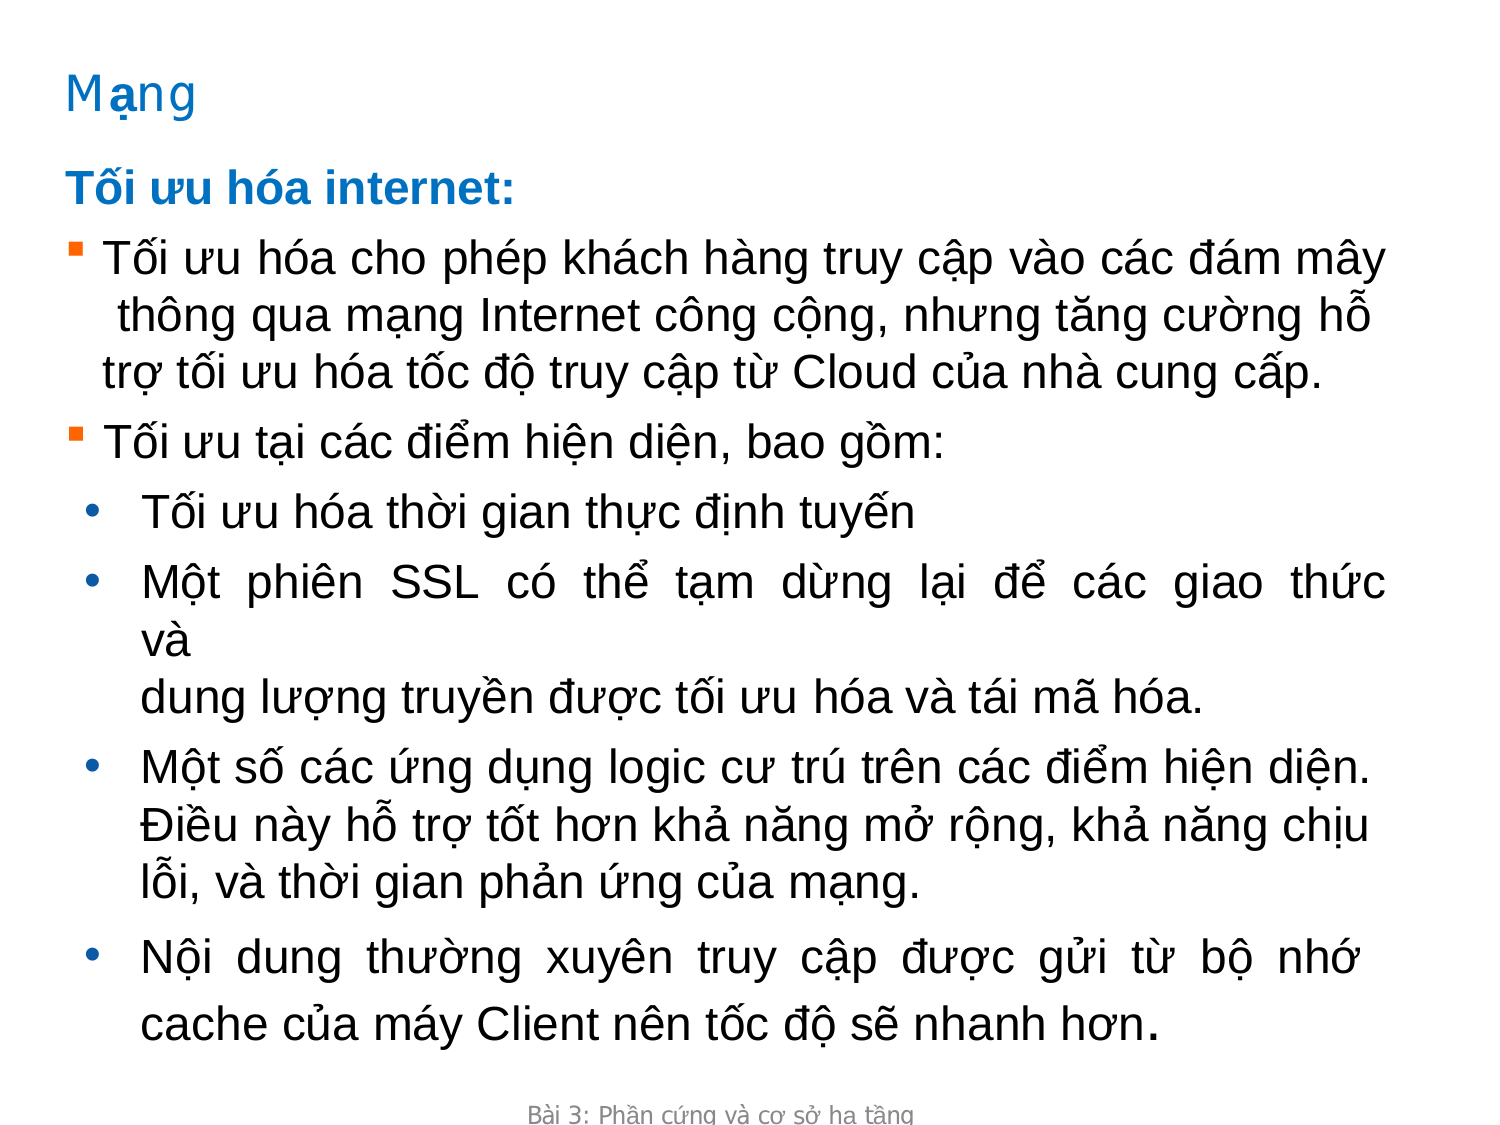

# Mạng
Tối ưu hóa internet:
Tối ưu hóa cho phép khách hàng truy cập vào các đám mây  thông qua mạng Internet công cộng, nhưng tăng cường hỗ  trợ tối ưu hóa tốc độ truy cập từ Cloud của nhà cung cấp.
Tối ưu tại các điểm hiện diện, bao gồm:
Tối ưu hóa thời gian thực định tuyến
Một phiên SSL có thể tạm dừng lại để các giao thức và
dung lượng truyền được tối ưu hóa và tái mã hóa.
Một số các ứng dụng logic cư trú trên các điểm hiện diện.  Điều này hỗ trợ tốt hơn khả năng mở rộng, khả năng chịu  lỗi, và thời gian phản ứng của mạng.
Nội dung thường xuyên truy cập được gửi từ bộ nhớ  cache của máy Client nên tốc độ sẽ nhanh hơn.
Bài 3: Phần cứng và cơ sở hạ tầng cho  Cloud